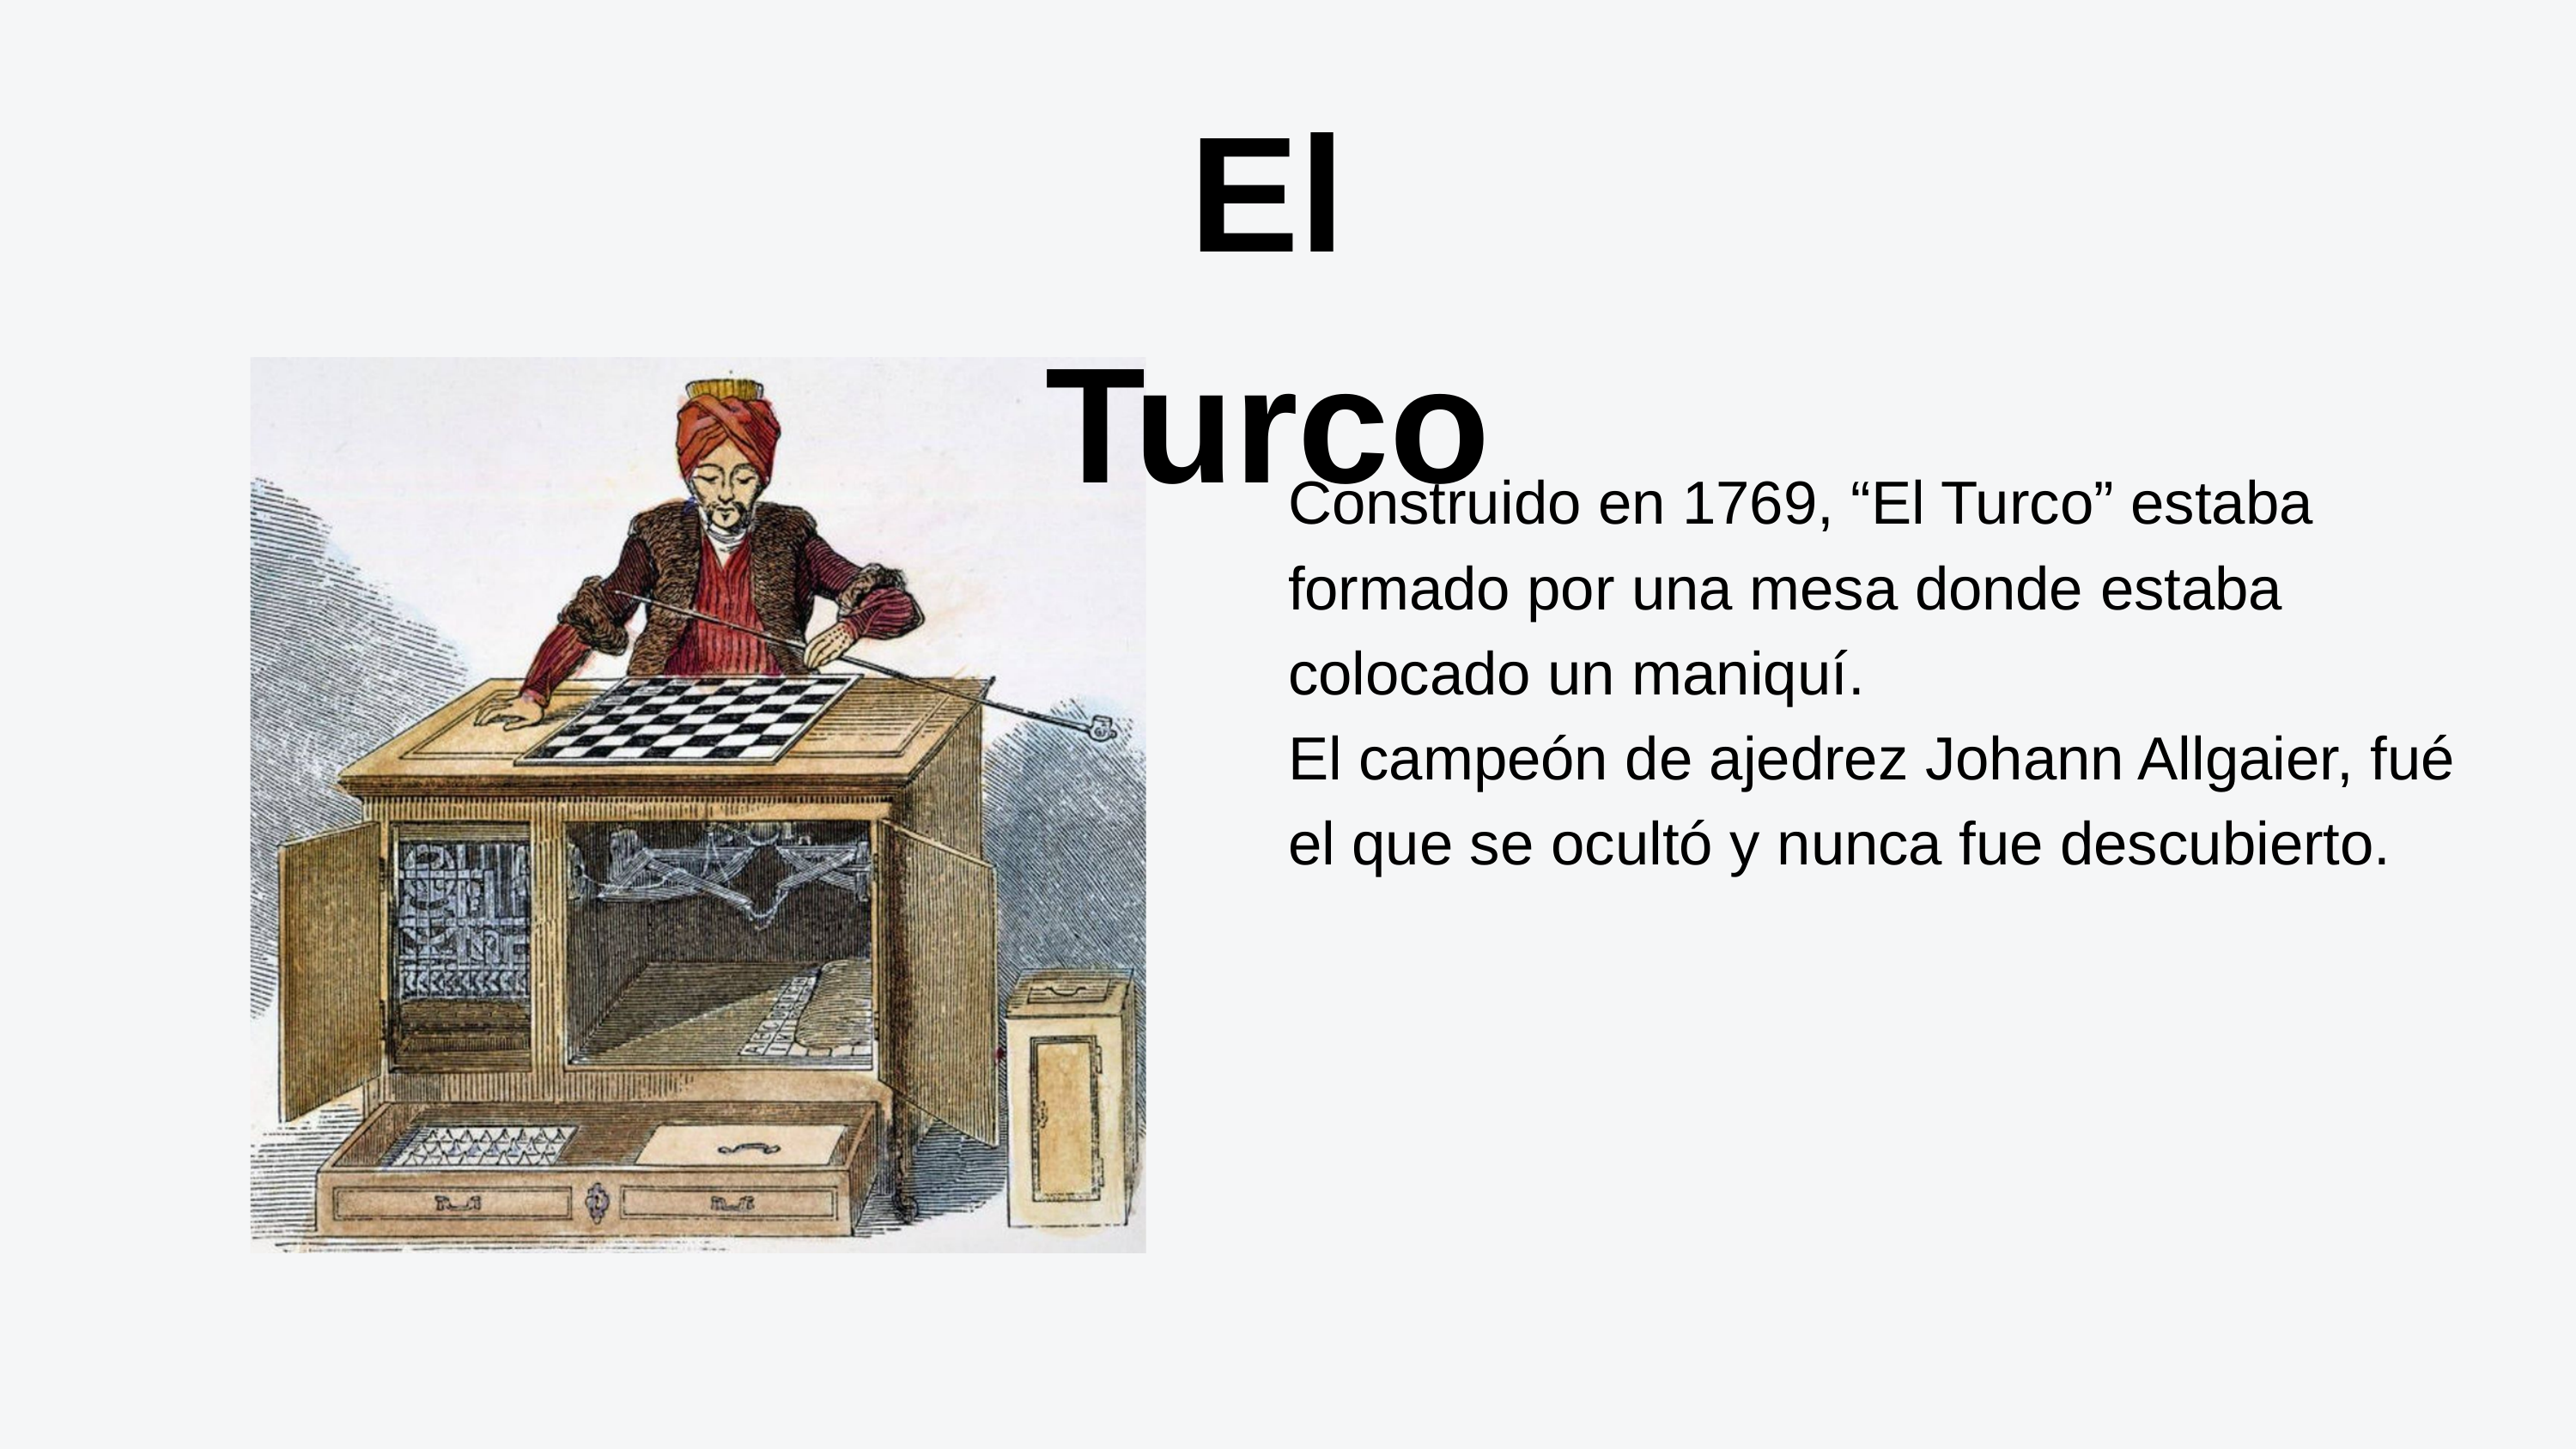

El Turco

Construido en 1769, “El Turco” estaba formado por una mesa donde estaba colocado un maniquí.
El campeón de ajedrez Johann Allgaier, fué el que se ocultó y nunca fue descubierto.